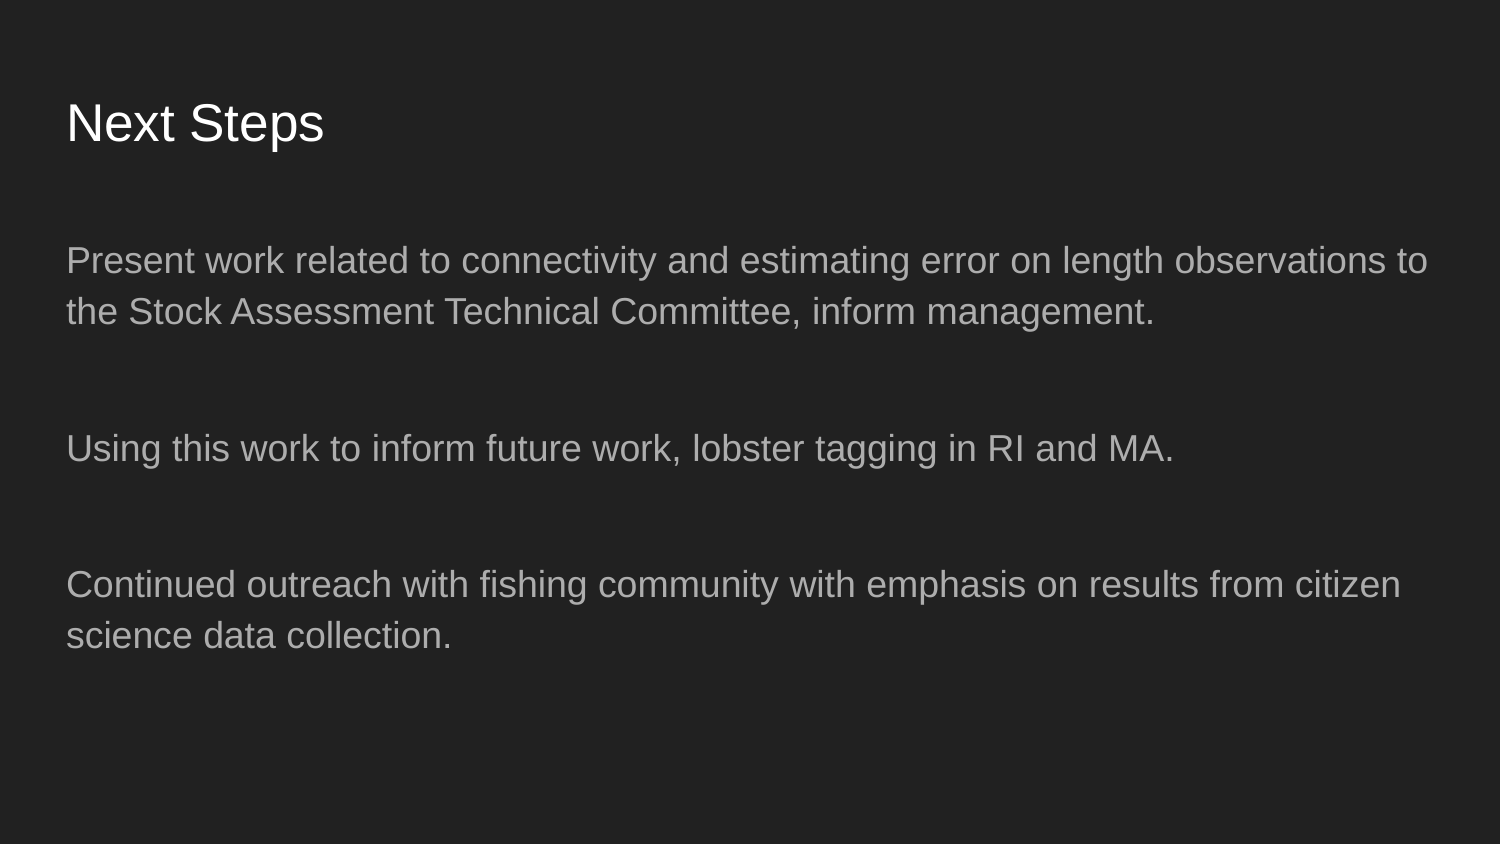

# Next Steps
Present work related to connectivity and estimating error on length observations to the Stock Assessment Technical Committee, inform management.

Using this work to inform future work, lobster tagging in RI and MA.

Continued outreach with fishing community with emphasis on results from citizen science data collection.